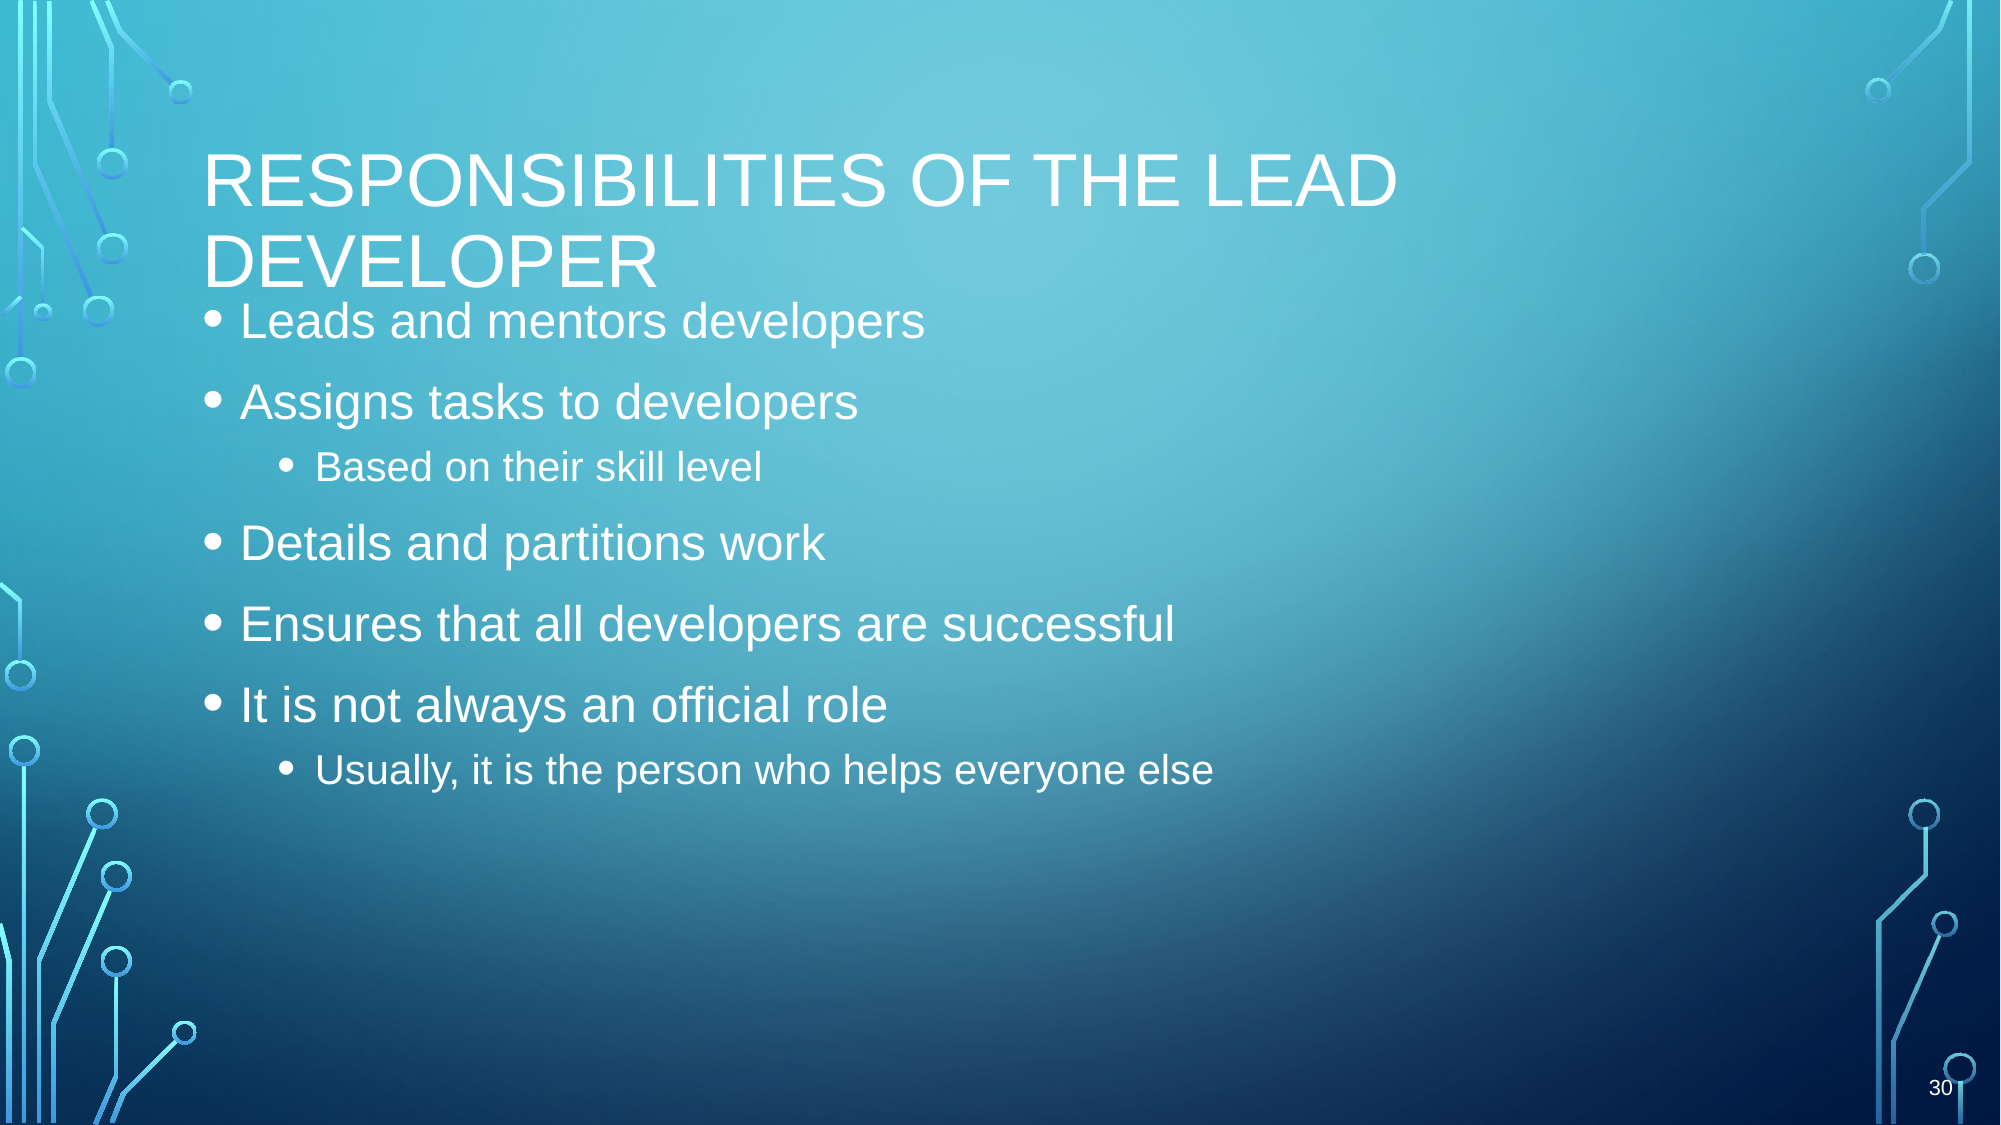

# Responsibilities Of The Lead Developer
Leads and mentors developers
Assigns tasks to developers
Based on their skill level
Details and partitions work
Ensures that all developers are successful
It is not always an official role
Usually, it is the person who helps everyone else
30